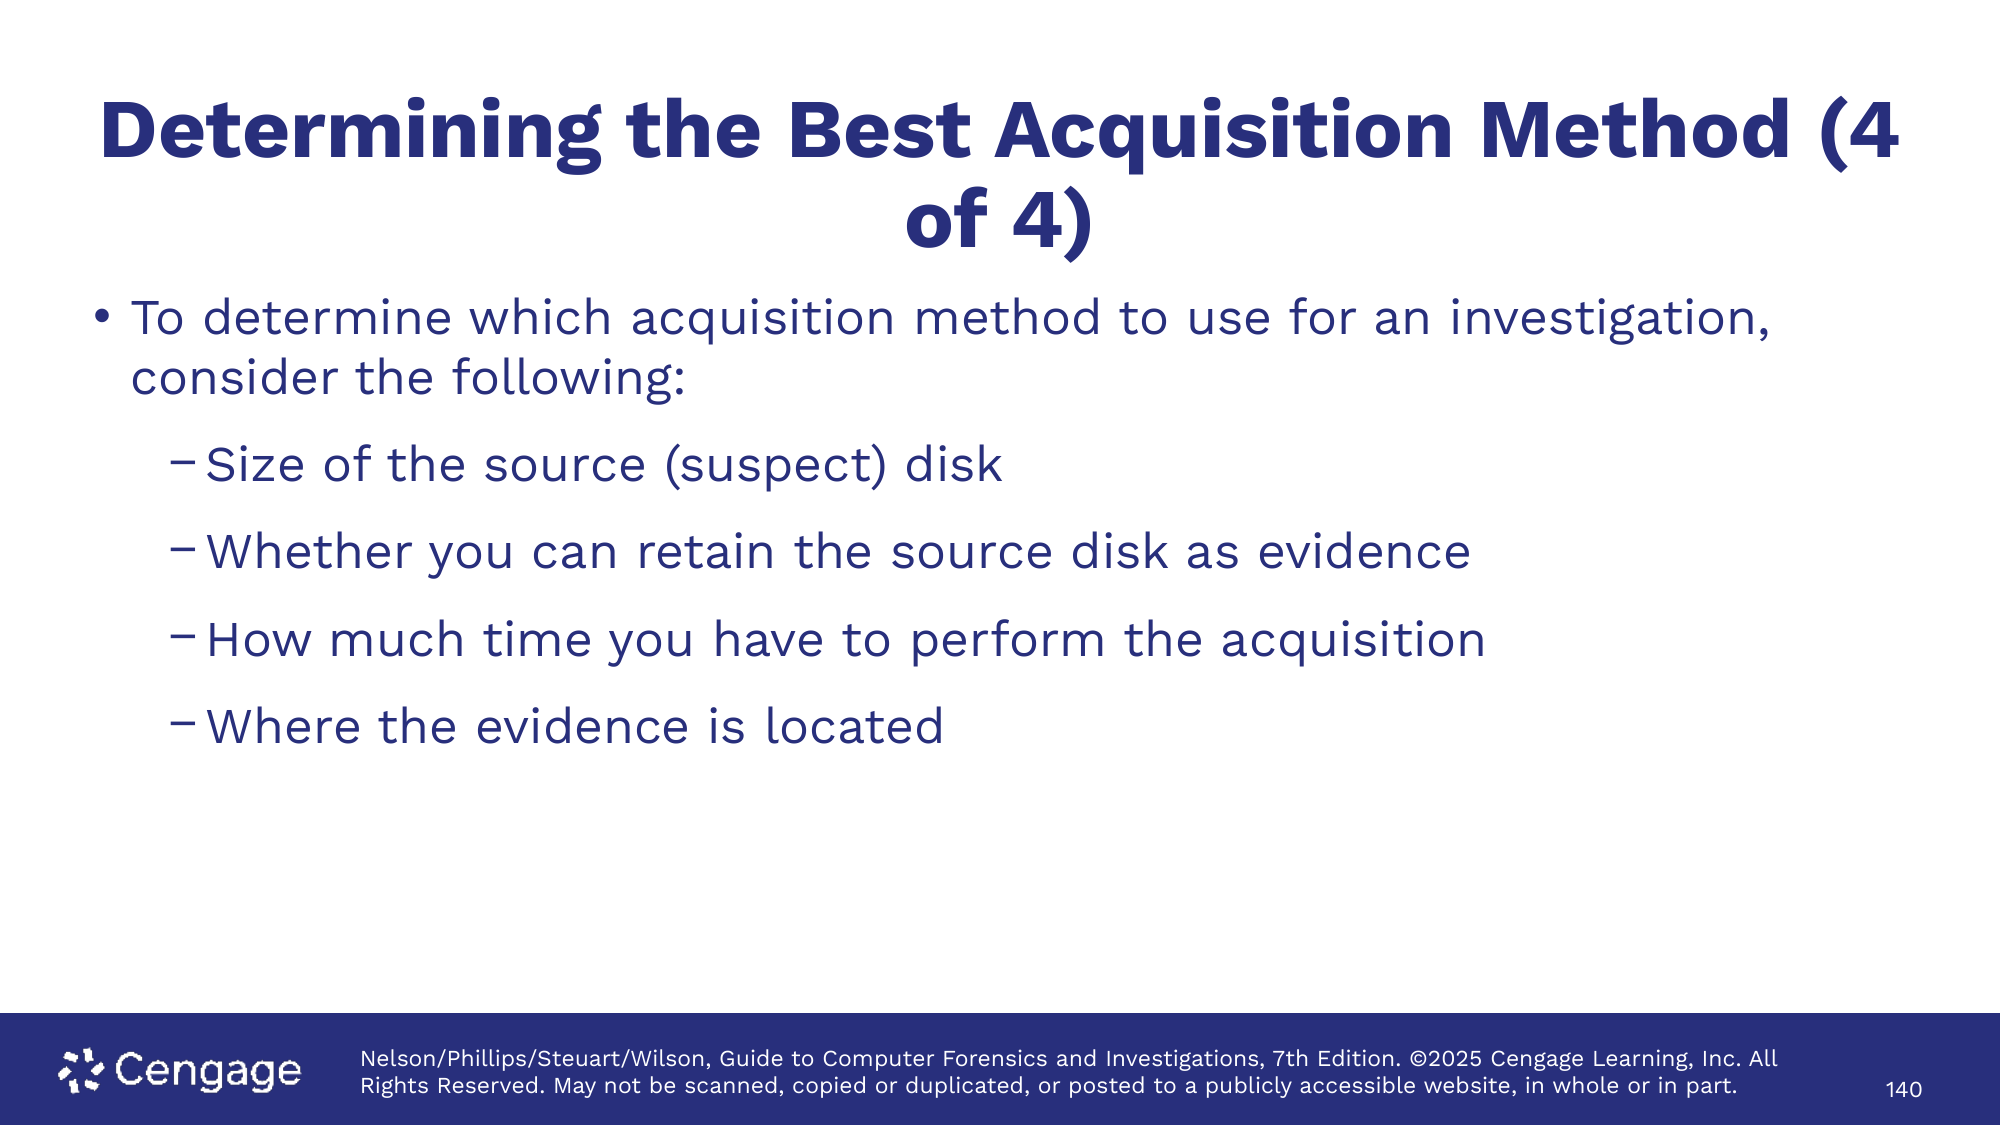

# Determining the Best Acquisition Method (4 of 4)
To determine which acquisition method to use for an investigation, consider the following:
Size of the source (suspect) disk
Whether you can retain the source disk as evidence
How much time you have to perform the acquisition
Where the evidence is located